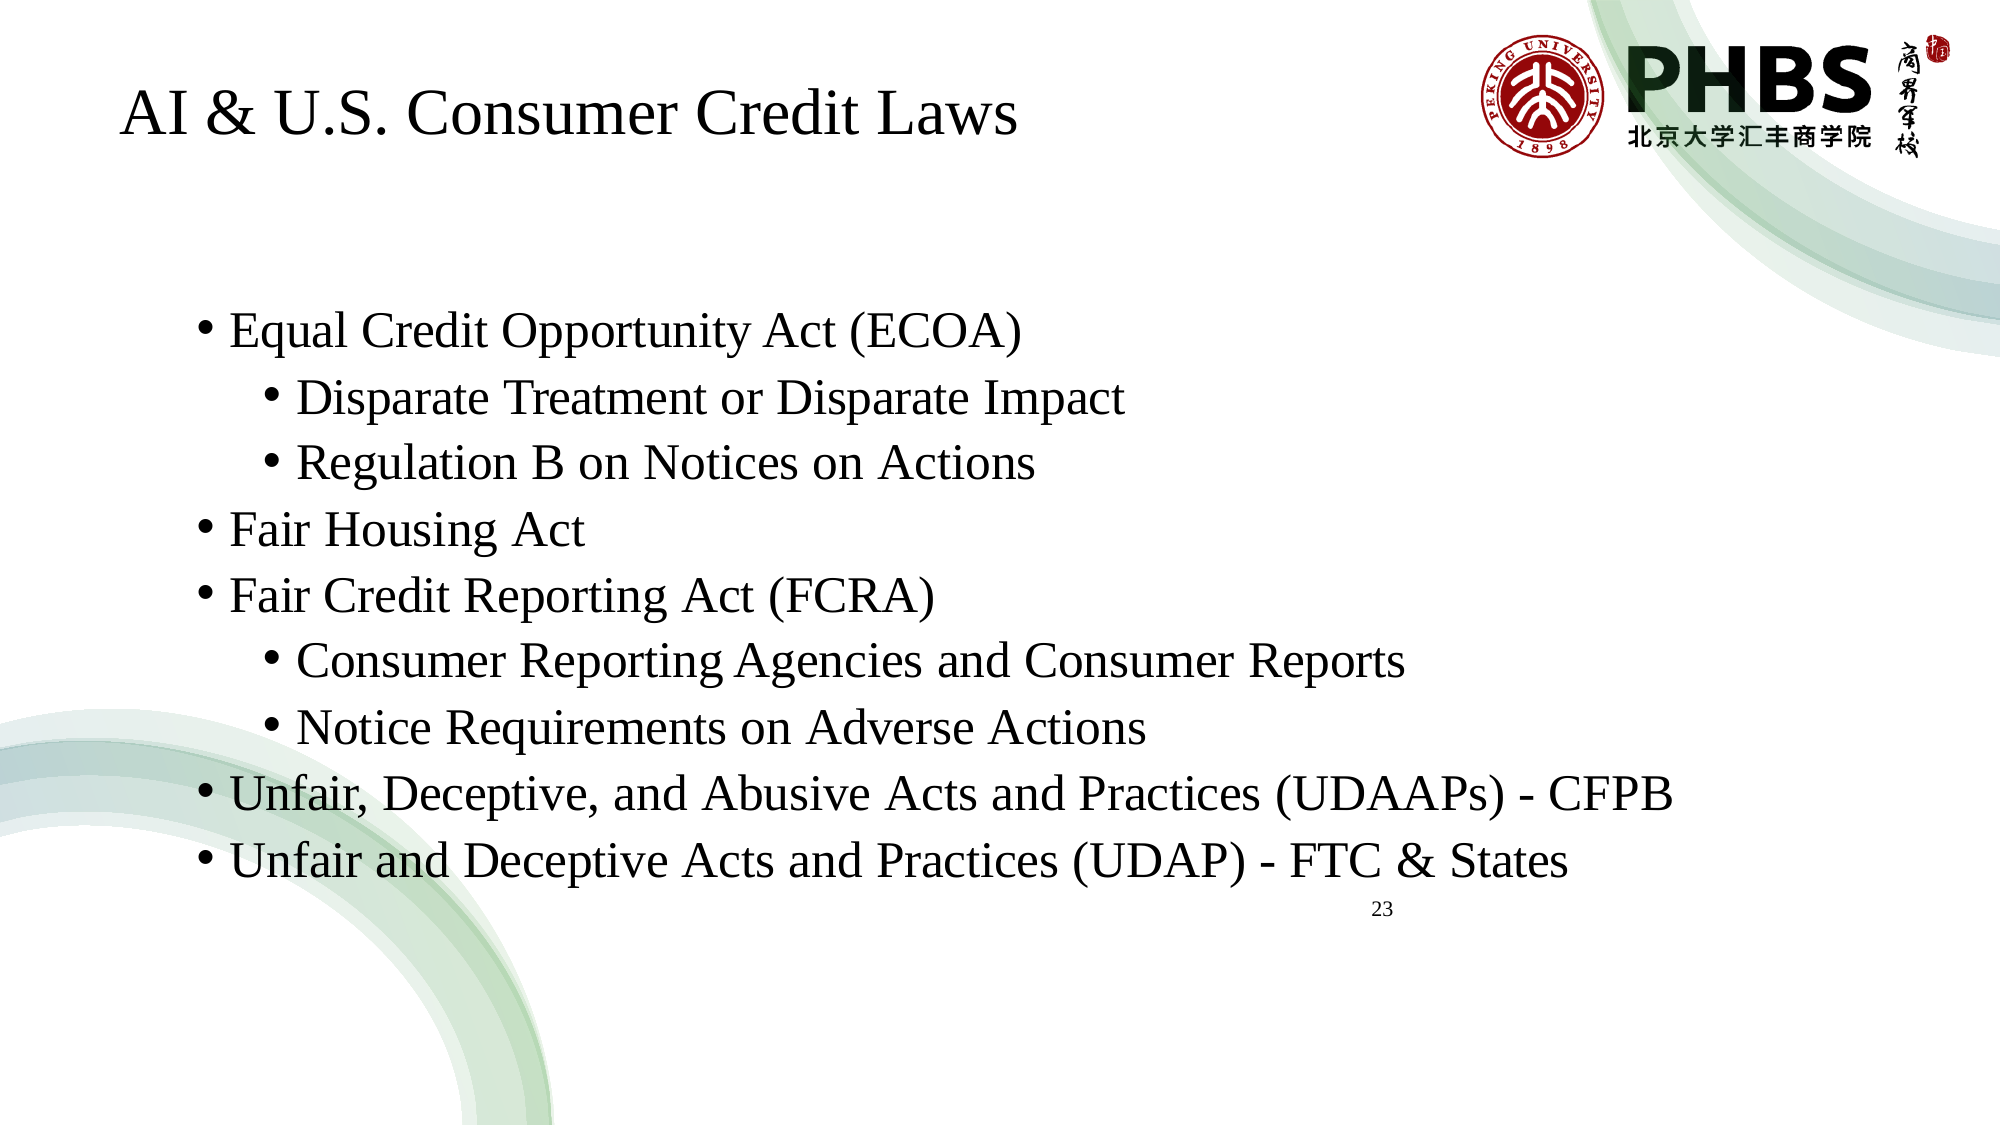

# AI & U.S. Consumer Credit Laws
Equal Credit Opportunity Act (ECOA)
Disparate Treatment or Disparate Impact
Regulation B on Notices on Actions
Fair Housing Act
Fair Credit Reporting Act (FCRA)
Consumer Reporting Agencies and Consumer Reports
Notice Requirements on Adverse Actions
Unfair, Deceptive, and Abusive Acts and Practices (UDAAPs) - CFPB
Unfair and Deceptive Acts and Practices (UDAP) - FTC & States
23